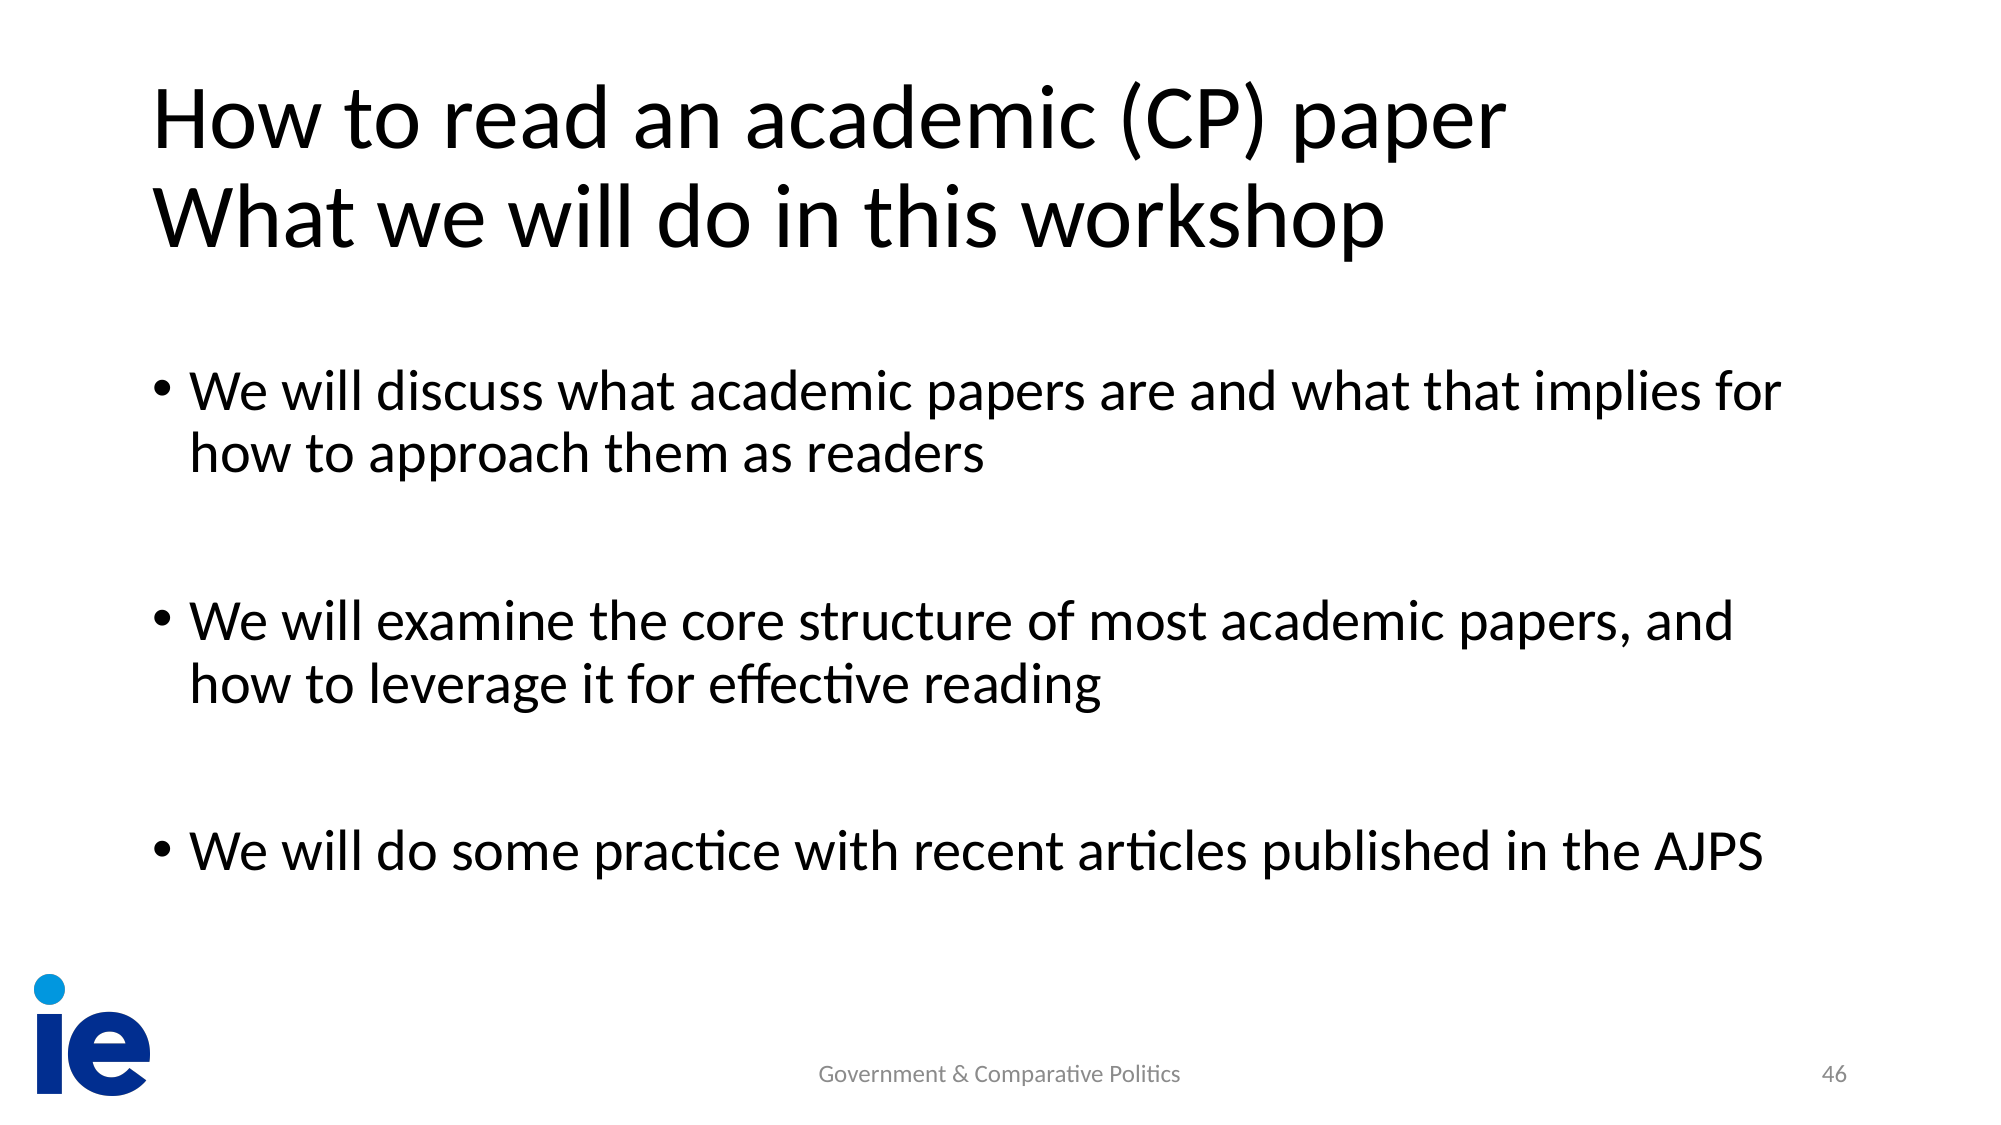

# How to read an academic (CP) paper What we will do in this workshop
We will discuss what academic papers are and what that implies for how to approach them as readers

We will examine the core structure of most academic papers, and how to leverage it for effective reading

We will do some practice with recent articles published in the AJPS
Government & Comparative Politics
46